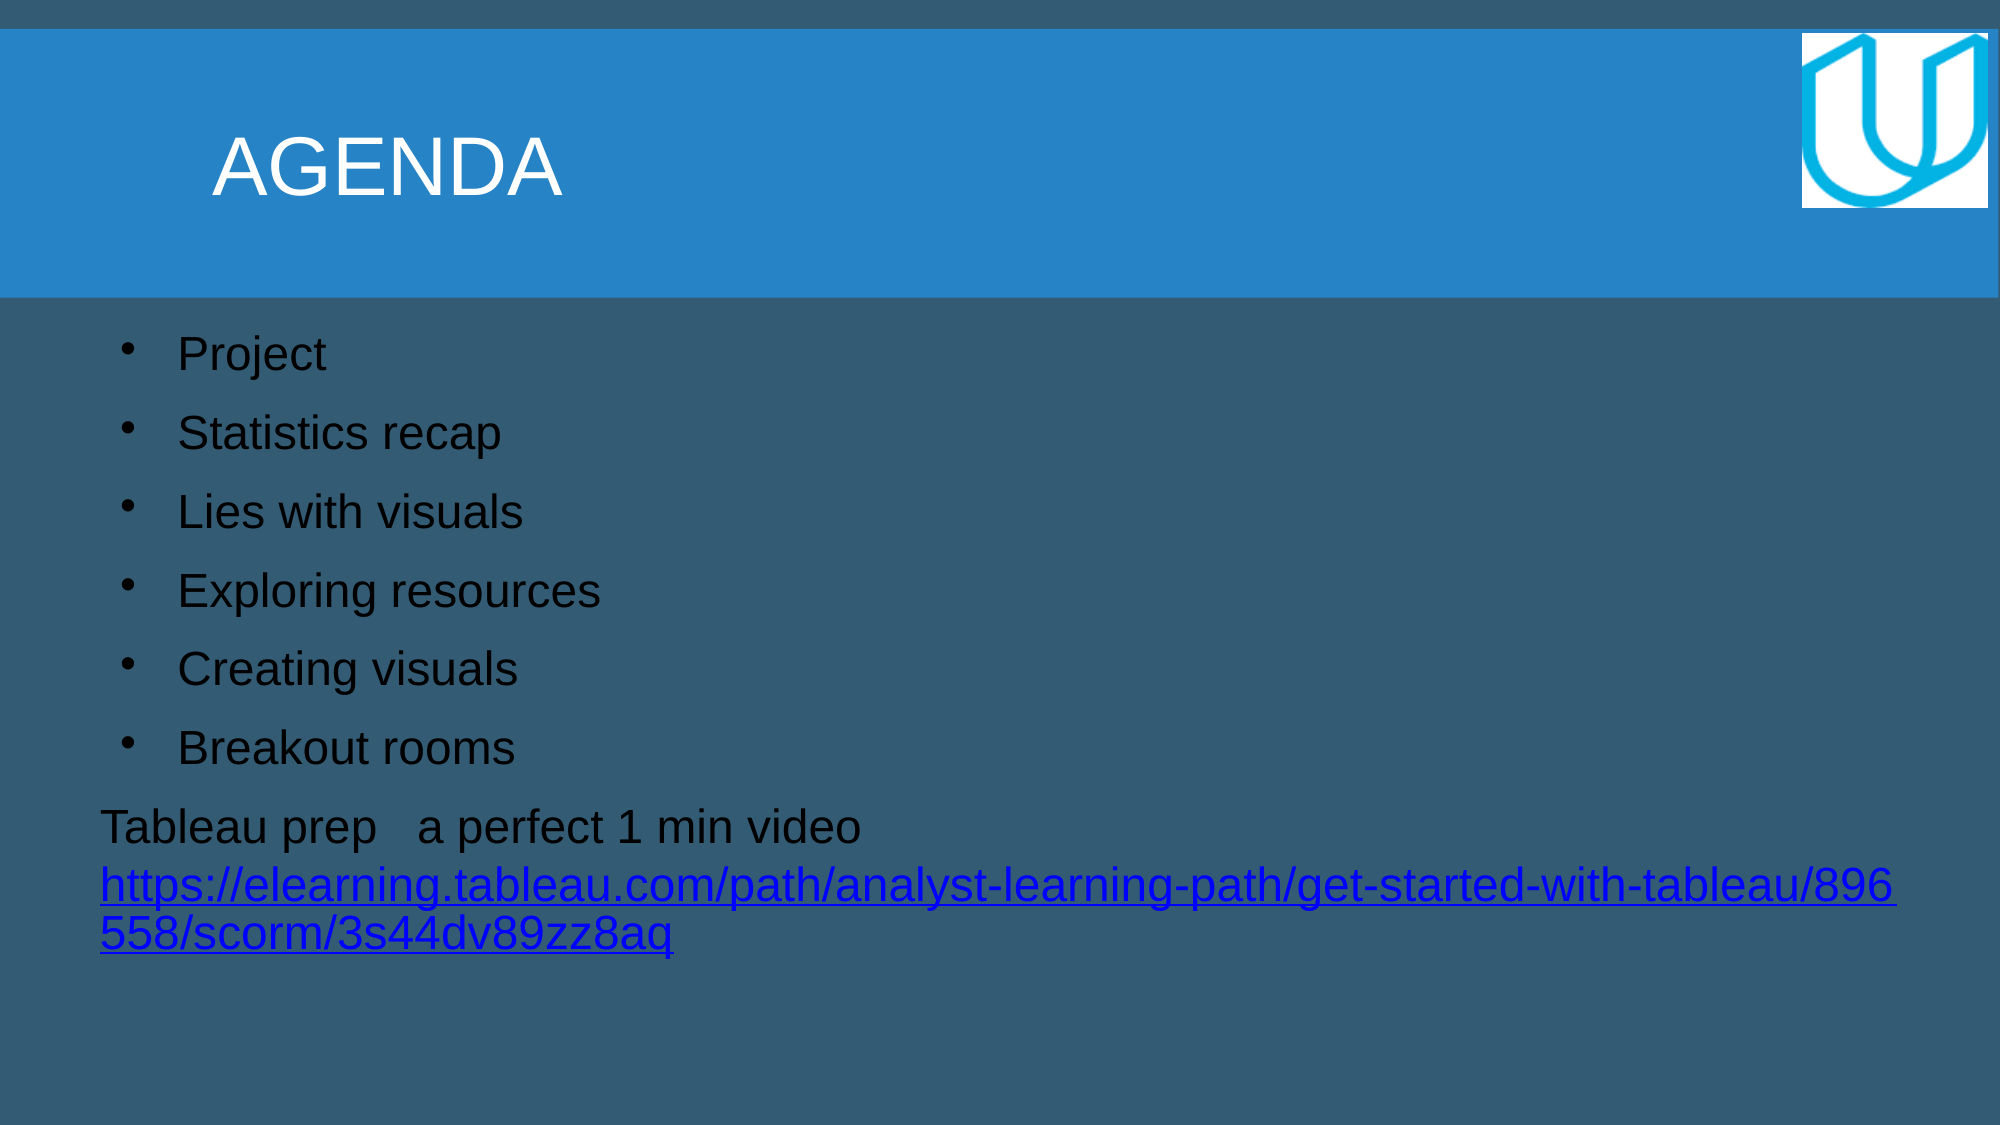

Agenda

Project
Statistics recap
Lies with visuals
Exploring resources
Creating visuals
Breakout rooms
Tableau prep   a perfect 1 min video  https://elearning.tableau.com/path/analyst-learning-path/get-started-with-tableau/896558/scorm/3s44dv89zz8aq